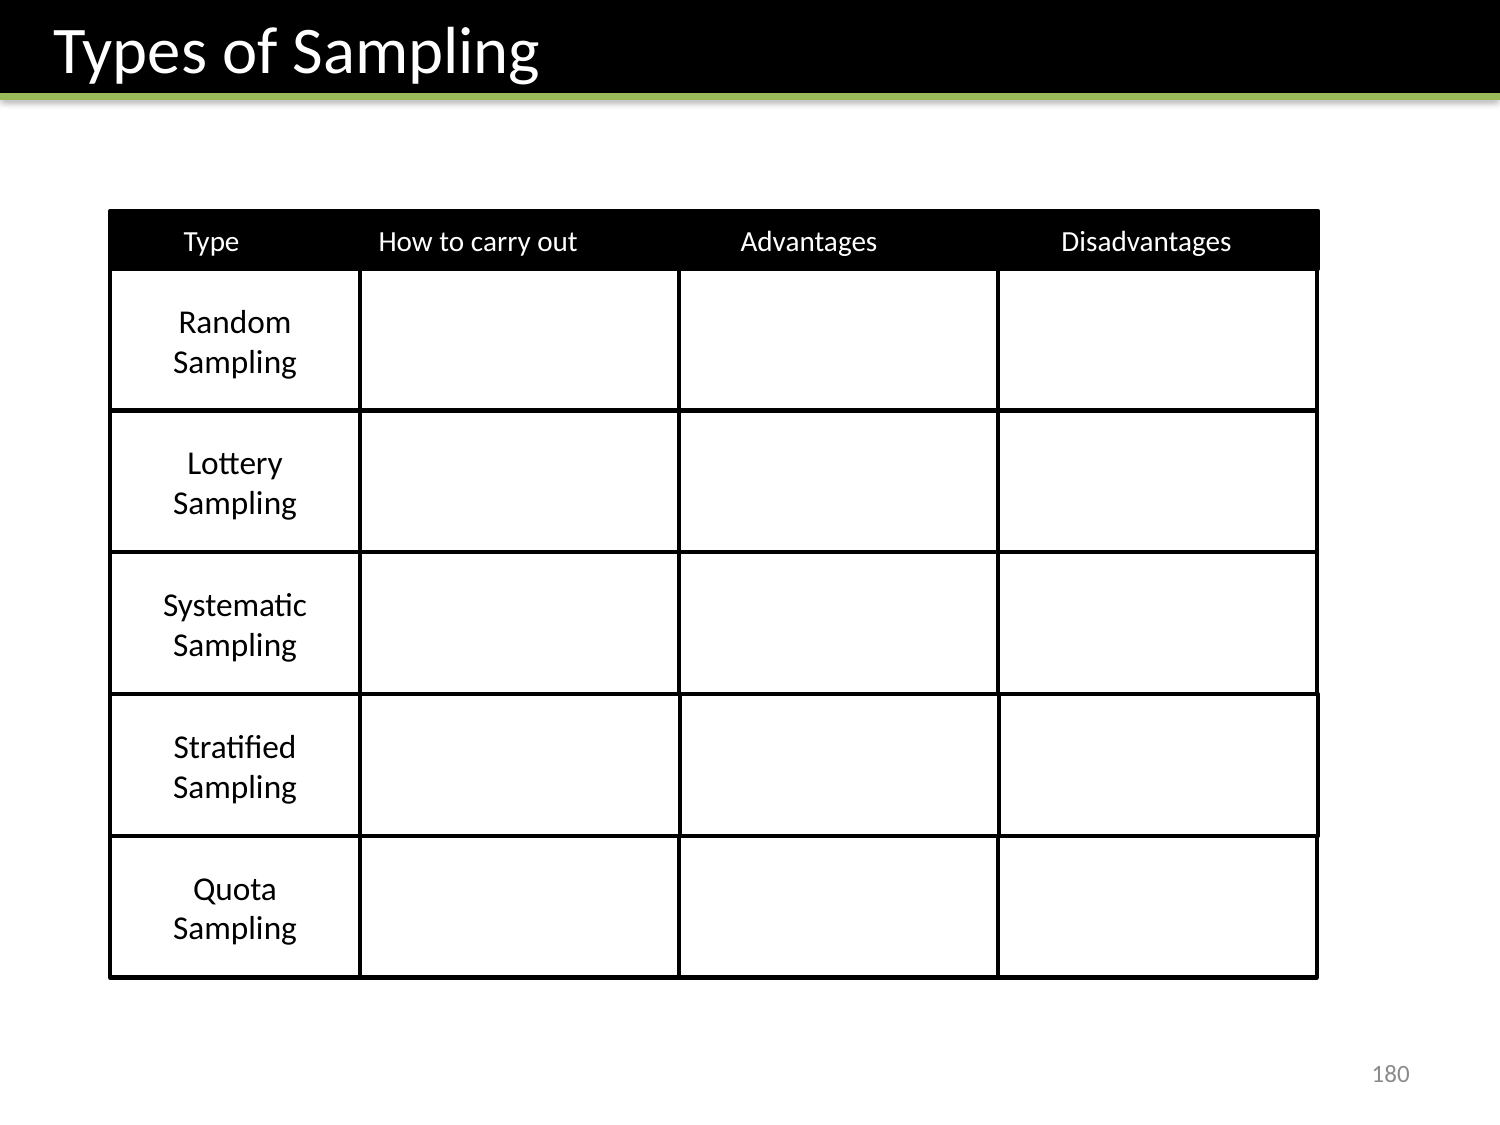

Types of Sampling
Type
How to carry out
Advantages
Disadvantages
Random Sampling

Lottery Sampling

Systematic Sampling

Stratified Sampling

Quota
Sampling

180